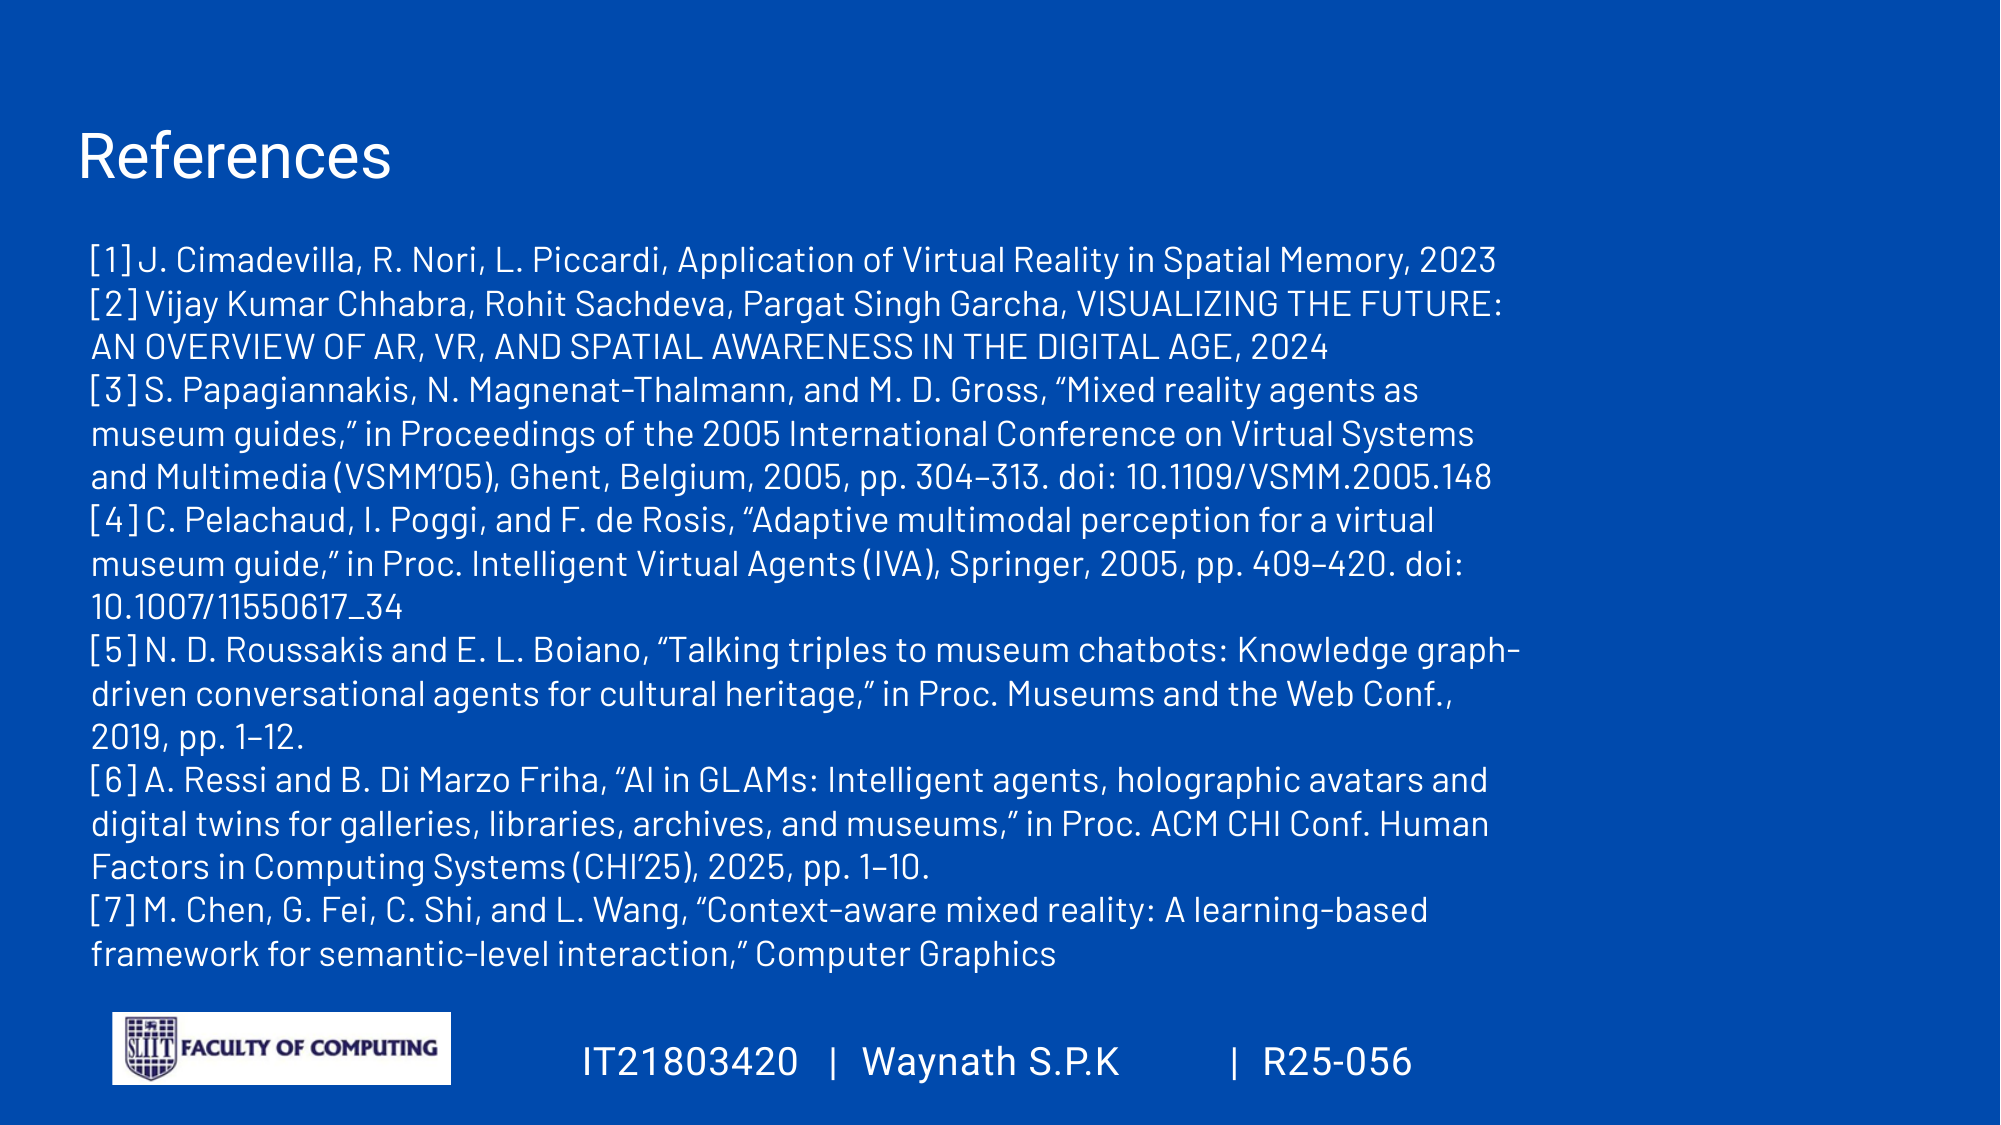

References
[1] J. Cimadevilla, R. Nori, L. Piccardi, Application of Virtual Reality in Spatial Memory, 2023
[2] Vijay Kumar Chhabra, Rohit Sachdeva, Pargat Singh Garcha, VISUALIZING THE FUTURE: AN OVERVIEW OF AR, VR, AND SPATIAL AWARENESS IN THE DIGITAL AGE, 2024
[3] S. Papagiannakis, N. Magnenat-Thalmann, and M. D. Gross, “Mixed reality agents as museum guides,” in Proceedings of the 2005 International Conference on Virtual Systems and Multimedia (VSMM’05), Ghent, Belgium, 2005, pp. 304–313. doi: 10.1109/VSMM.2005.148
[4] C. Pelachaud, I. Poggi, and F. de Rosis, “Adaptive multimodal perception for a virtual museum guide,” in Proc. Intelligent Virtual Agents (IVA), Springer, 2005, pp. 409–420. doi: 10.1007/11550617_34
[5] N. D. Roussakis and E. L. Boiano, “Talking triples to museum chatbots: Knowledge graph-driven conversational agents for cultural heritage,” in Proc. Museums and the Web Conf., 2019, pp. 1–12.
[6] A. Ressi and B. Di Marzo Friha, “AI in GLAMs: Intelligent agents, holographic avatars and digital twins for galleries, libraries, archives, and museums,” in Proc. ACM CHI Conf. Human Factors in Computing Systems (CHI’25), 2025, pp. 1–10.
[7] M. Chen, G. Fei, C. Shi, and L. Wang, “Context-aware mixed reality: A learning-based framework for semantic-level interaction,” Computer Graphics

R25-056
Waynath S.P.K
IT21803420
|
|